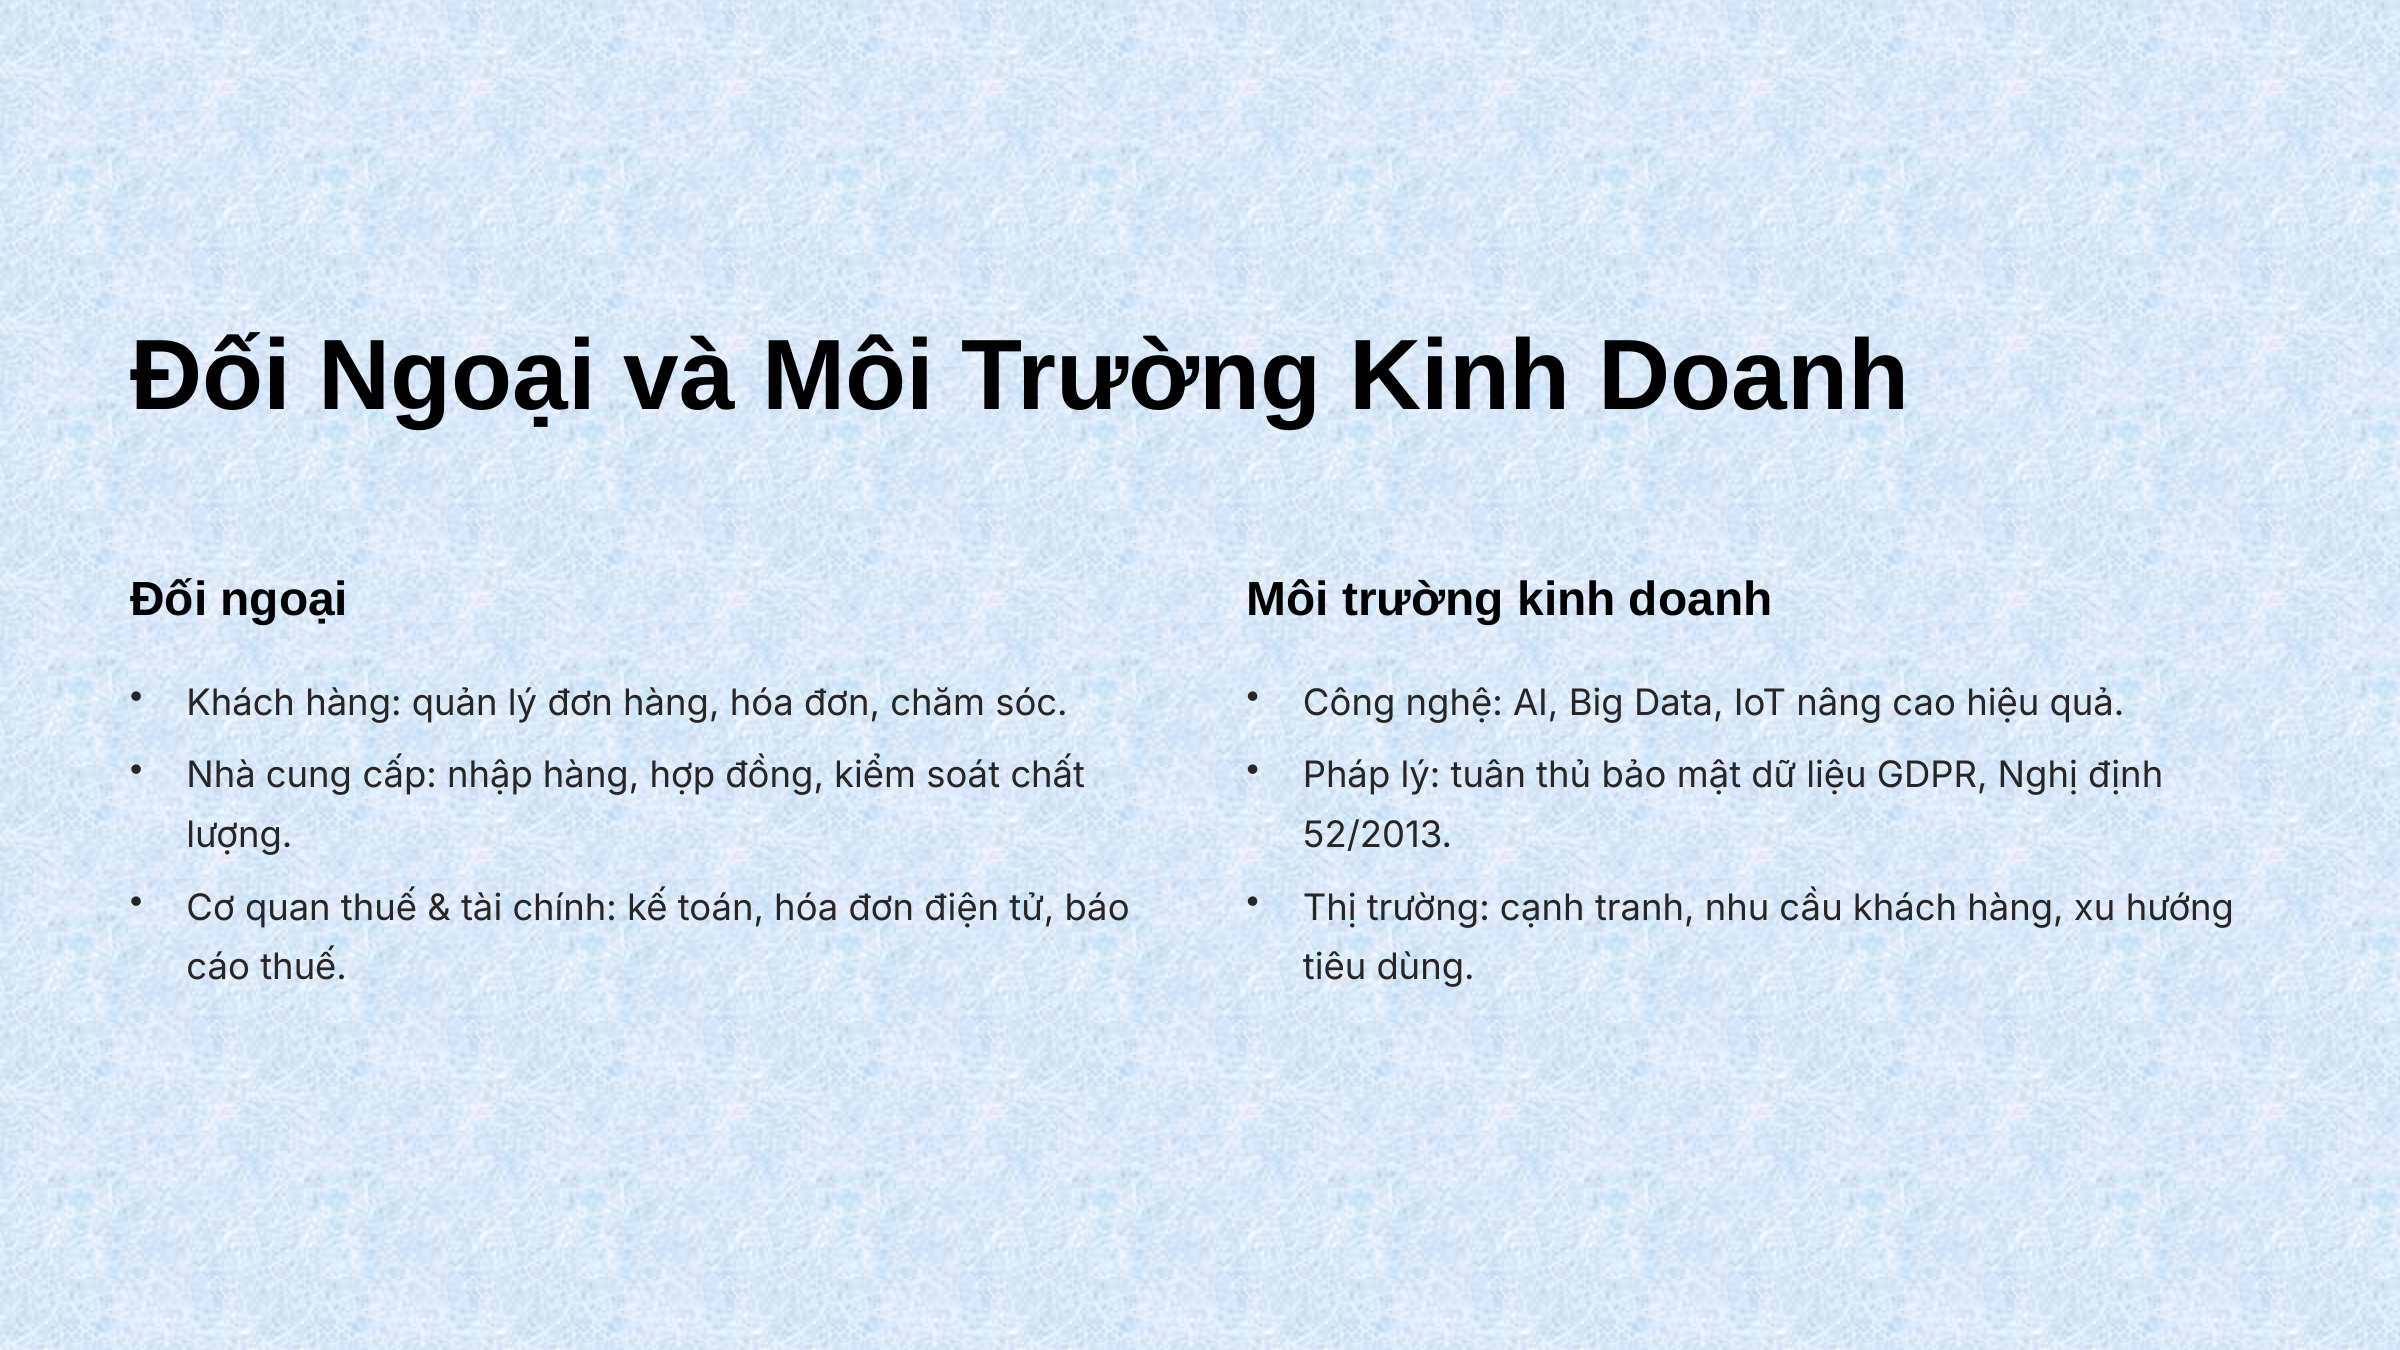

Đối Ngoại và Môi Trường Kinh Doanh
Đối ngoại
Môi trường kinh doanh
Khách hàng: quản lý đơn hàng, hóa đơn, chăm sóc.
Công nghệ: AI, Big Data, IoT nâng cao hiệu quả.
Nhà cung cấp: nhập hàng, hợp đồng, kiểm soát chất lượng.
Pháp lý: tuân thủ bảo mật dữ liệu GDPR, Nghị định 52/2013.
Cơ quan thuế & tài chính: kế toán, hóa đơn điện tử, báo cáo thuế.
Thị trường: cạnh tranh, nhu cầu khách hàng, xu hướng tiêu dùng.